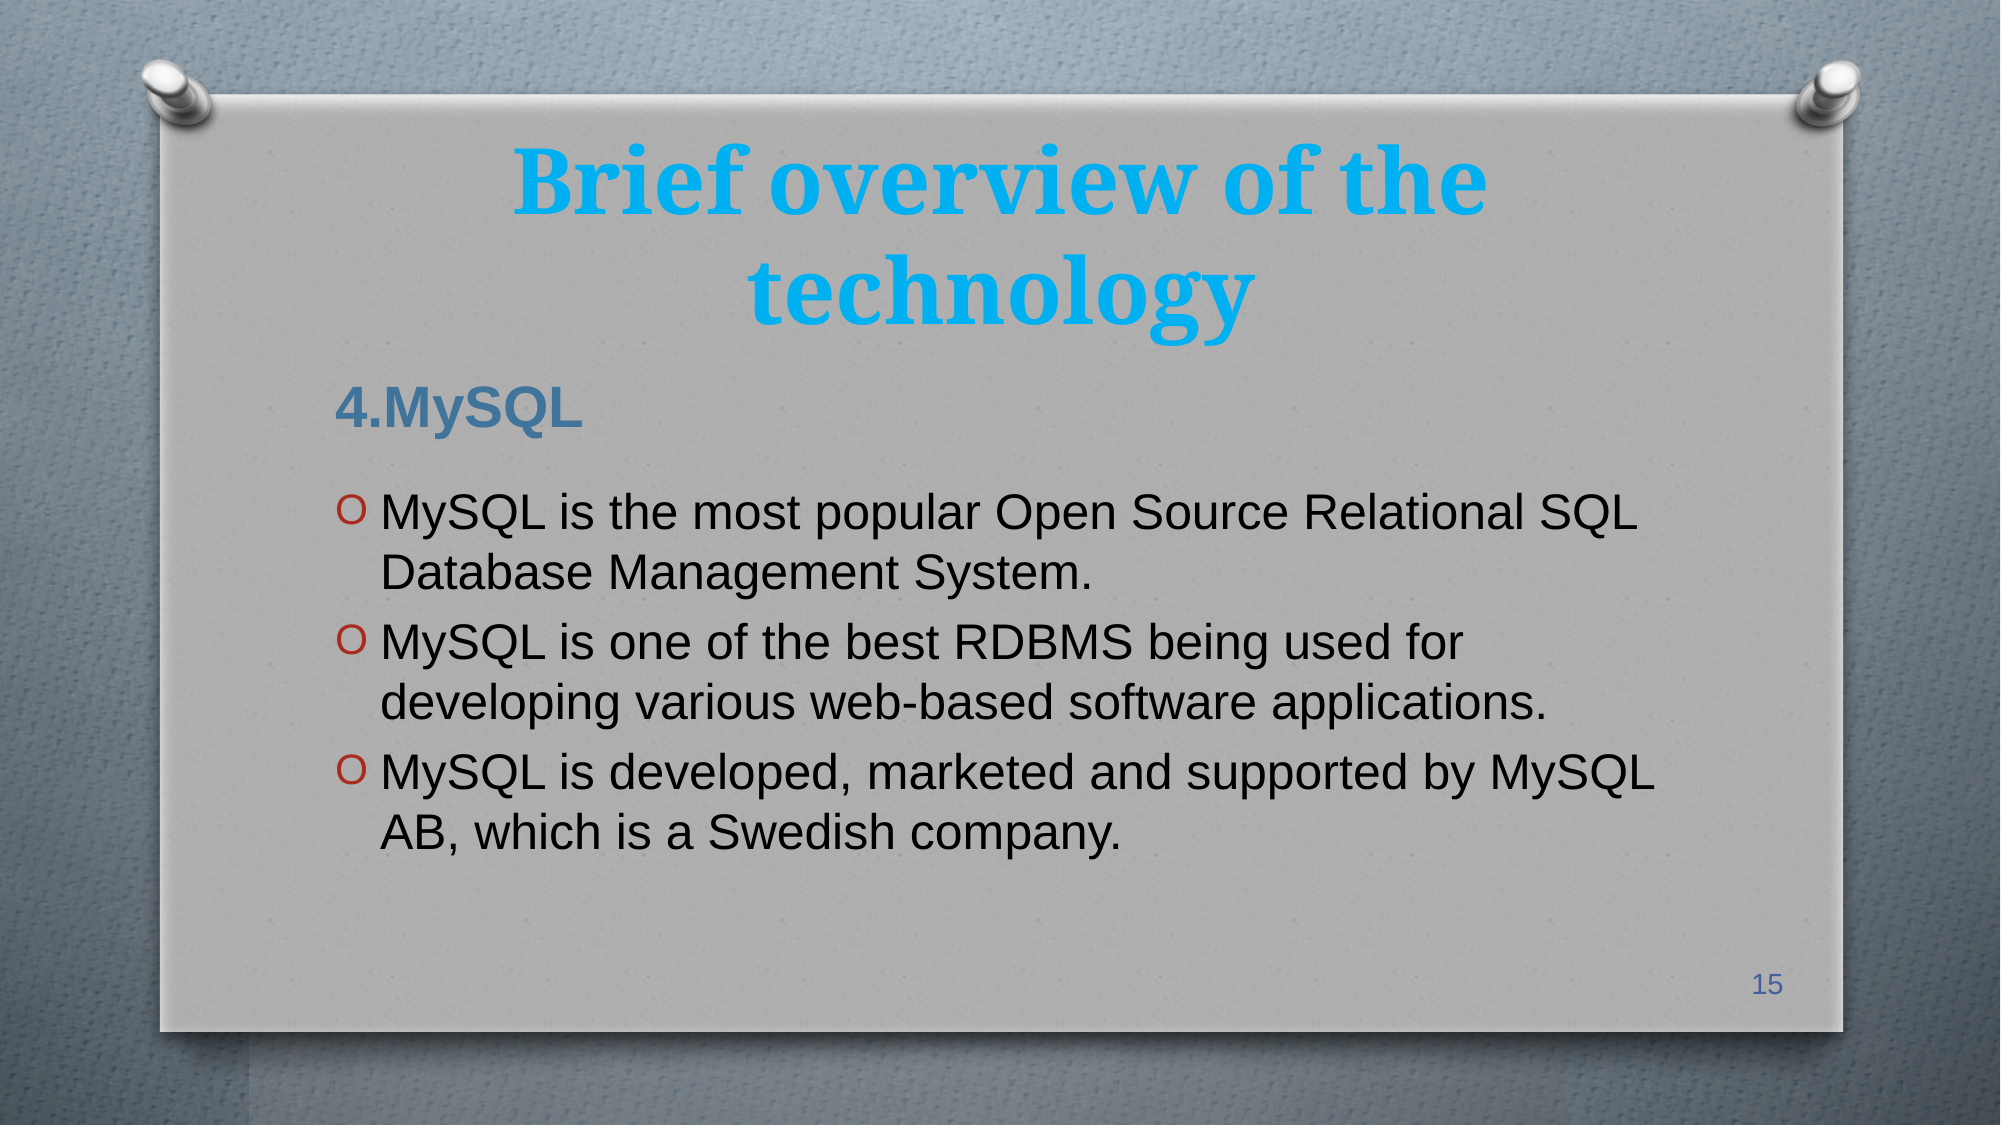

# Brief overview of the technology
4.MySQL

MySQL is the most popular Open Source Relational SQL Database Management System.
MySQL is one of the best RDBMS being used for developing various web-based software applications.
MySQL is developed, marketed and supported by MySQL AB, which is a Swedish company.
15